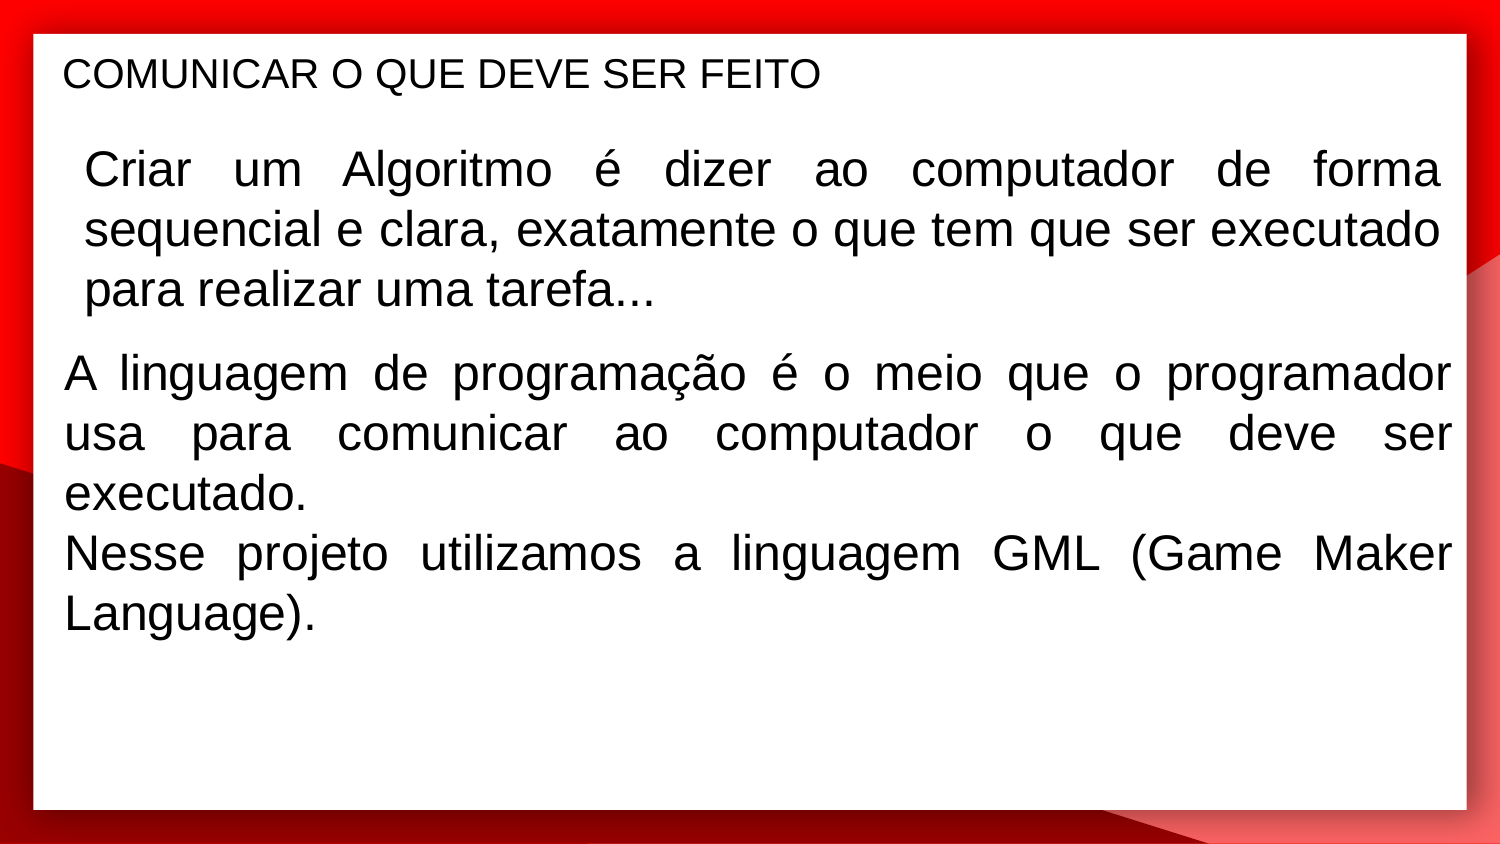

COMUNICAR O QUE DEVE SER FEITO
Criar um Algoritmo é dizer ao computador de forma sequencial e clara, exatamente o que tem que ser executado para realizar uma tarefa...
A linguagem de programação é o meio que o programador usa para comunicar ao computador o que deve ser executado.
Nesse projeto utilizamos a linguagem GML (Game Maker Language).